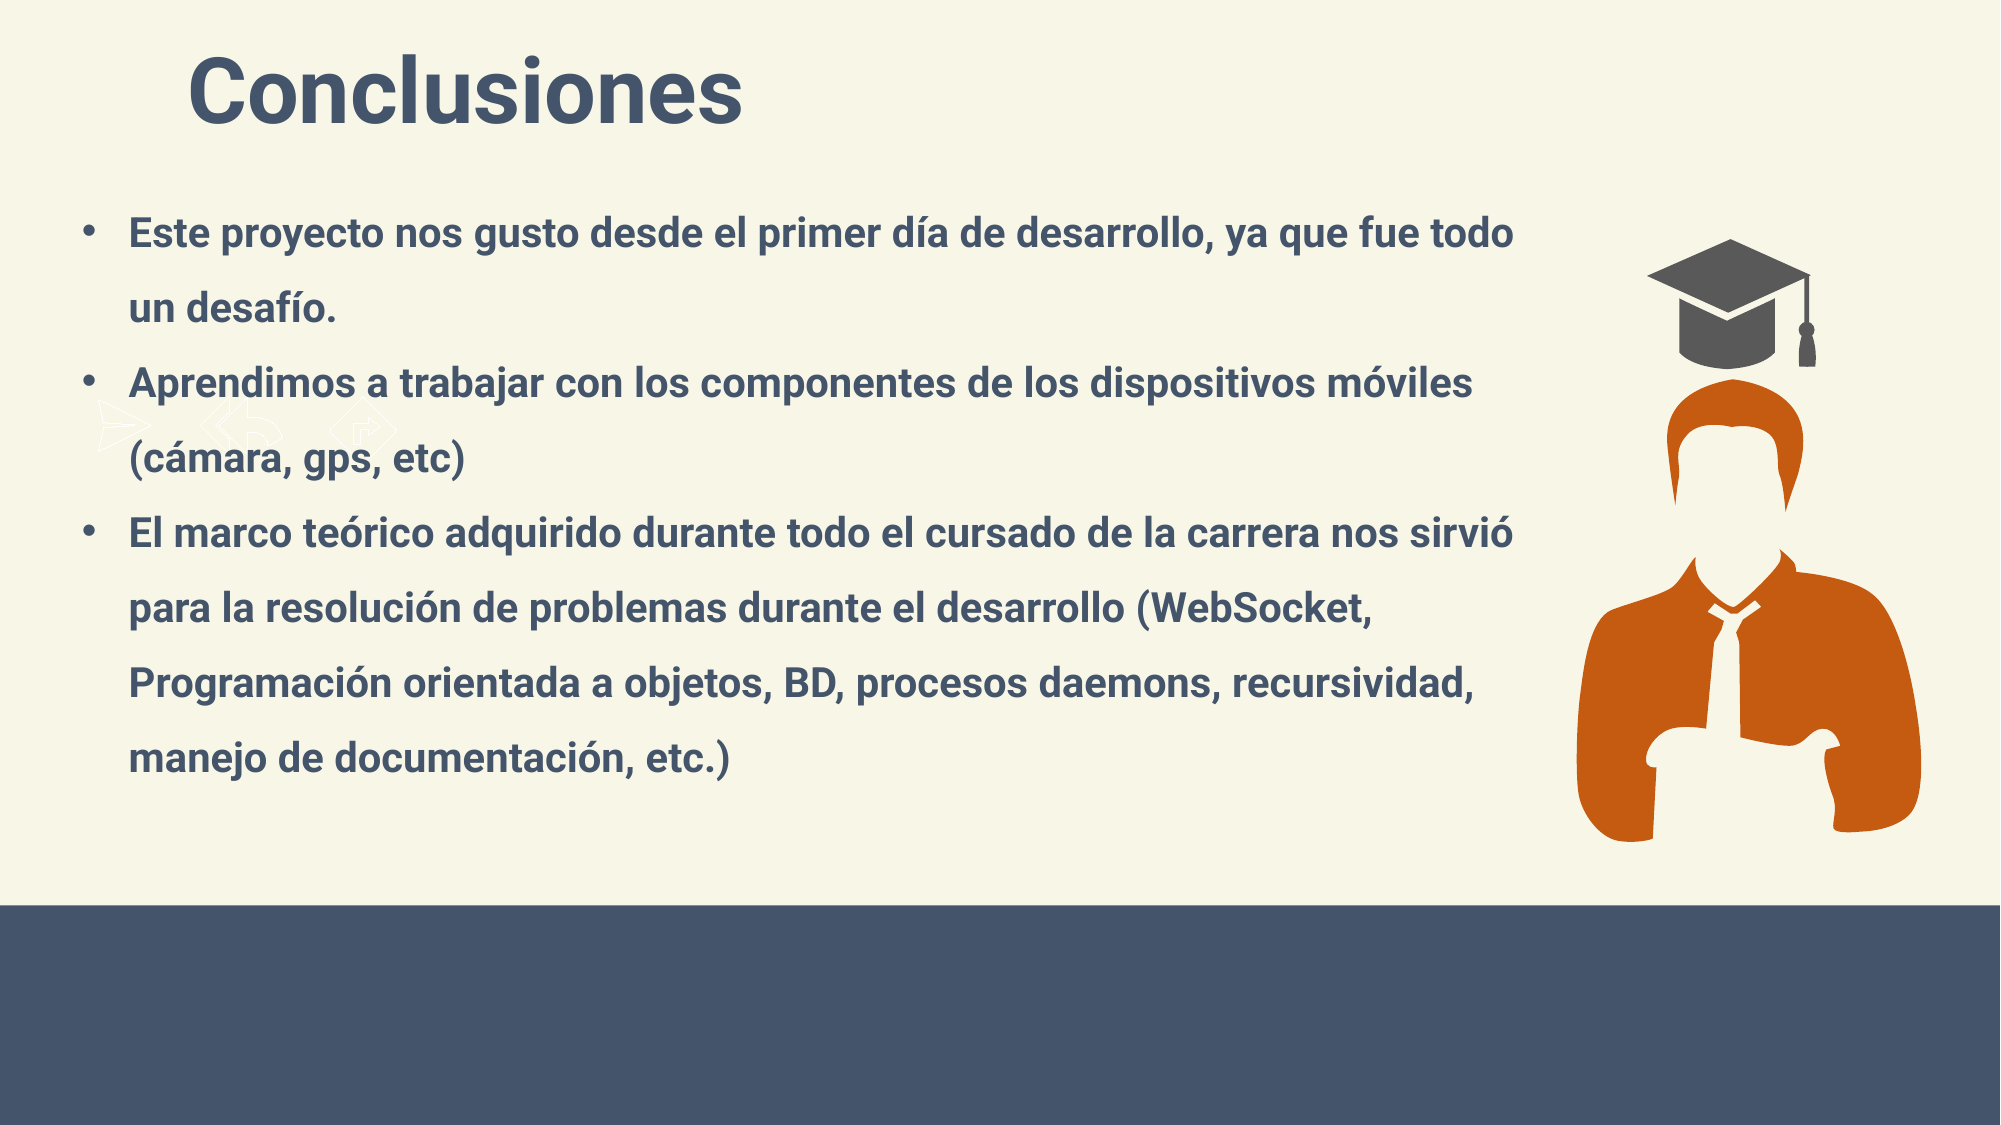

Conclusiones
Este proyecto nos gusto desde el primer día de desarrollo, ya que fue todo un desafío.
Aprendimos a trabajar con los componentes de los dispositivos móviles (cámara, gps, etc)
El marco teórico adquirido durante todo el cursado de la carrera nos sirvió para la resolución de problemas durante el desarrollo (WebSocket, Programación orientada a objetos, BD, procesos daemons, recursividad, manejo de documentación, etc.)